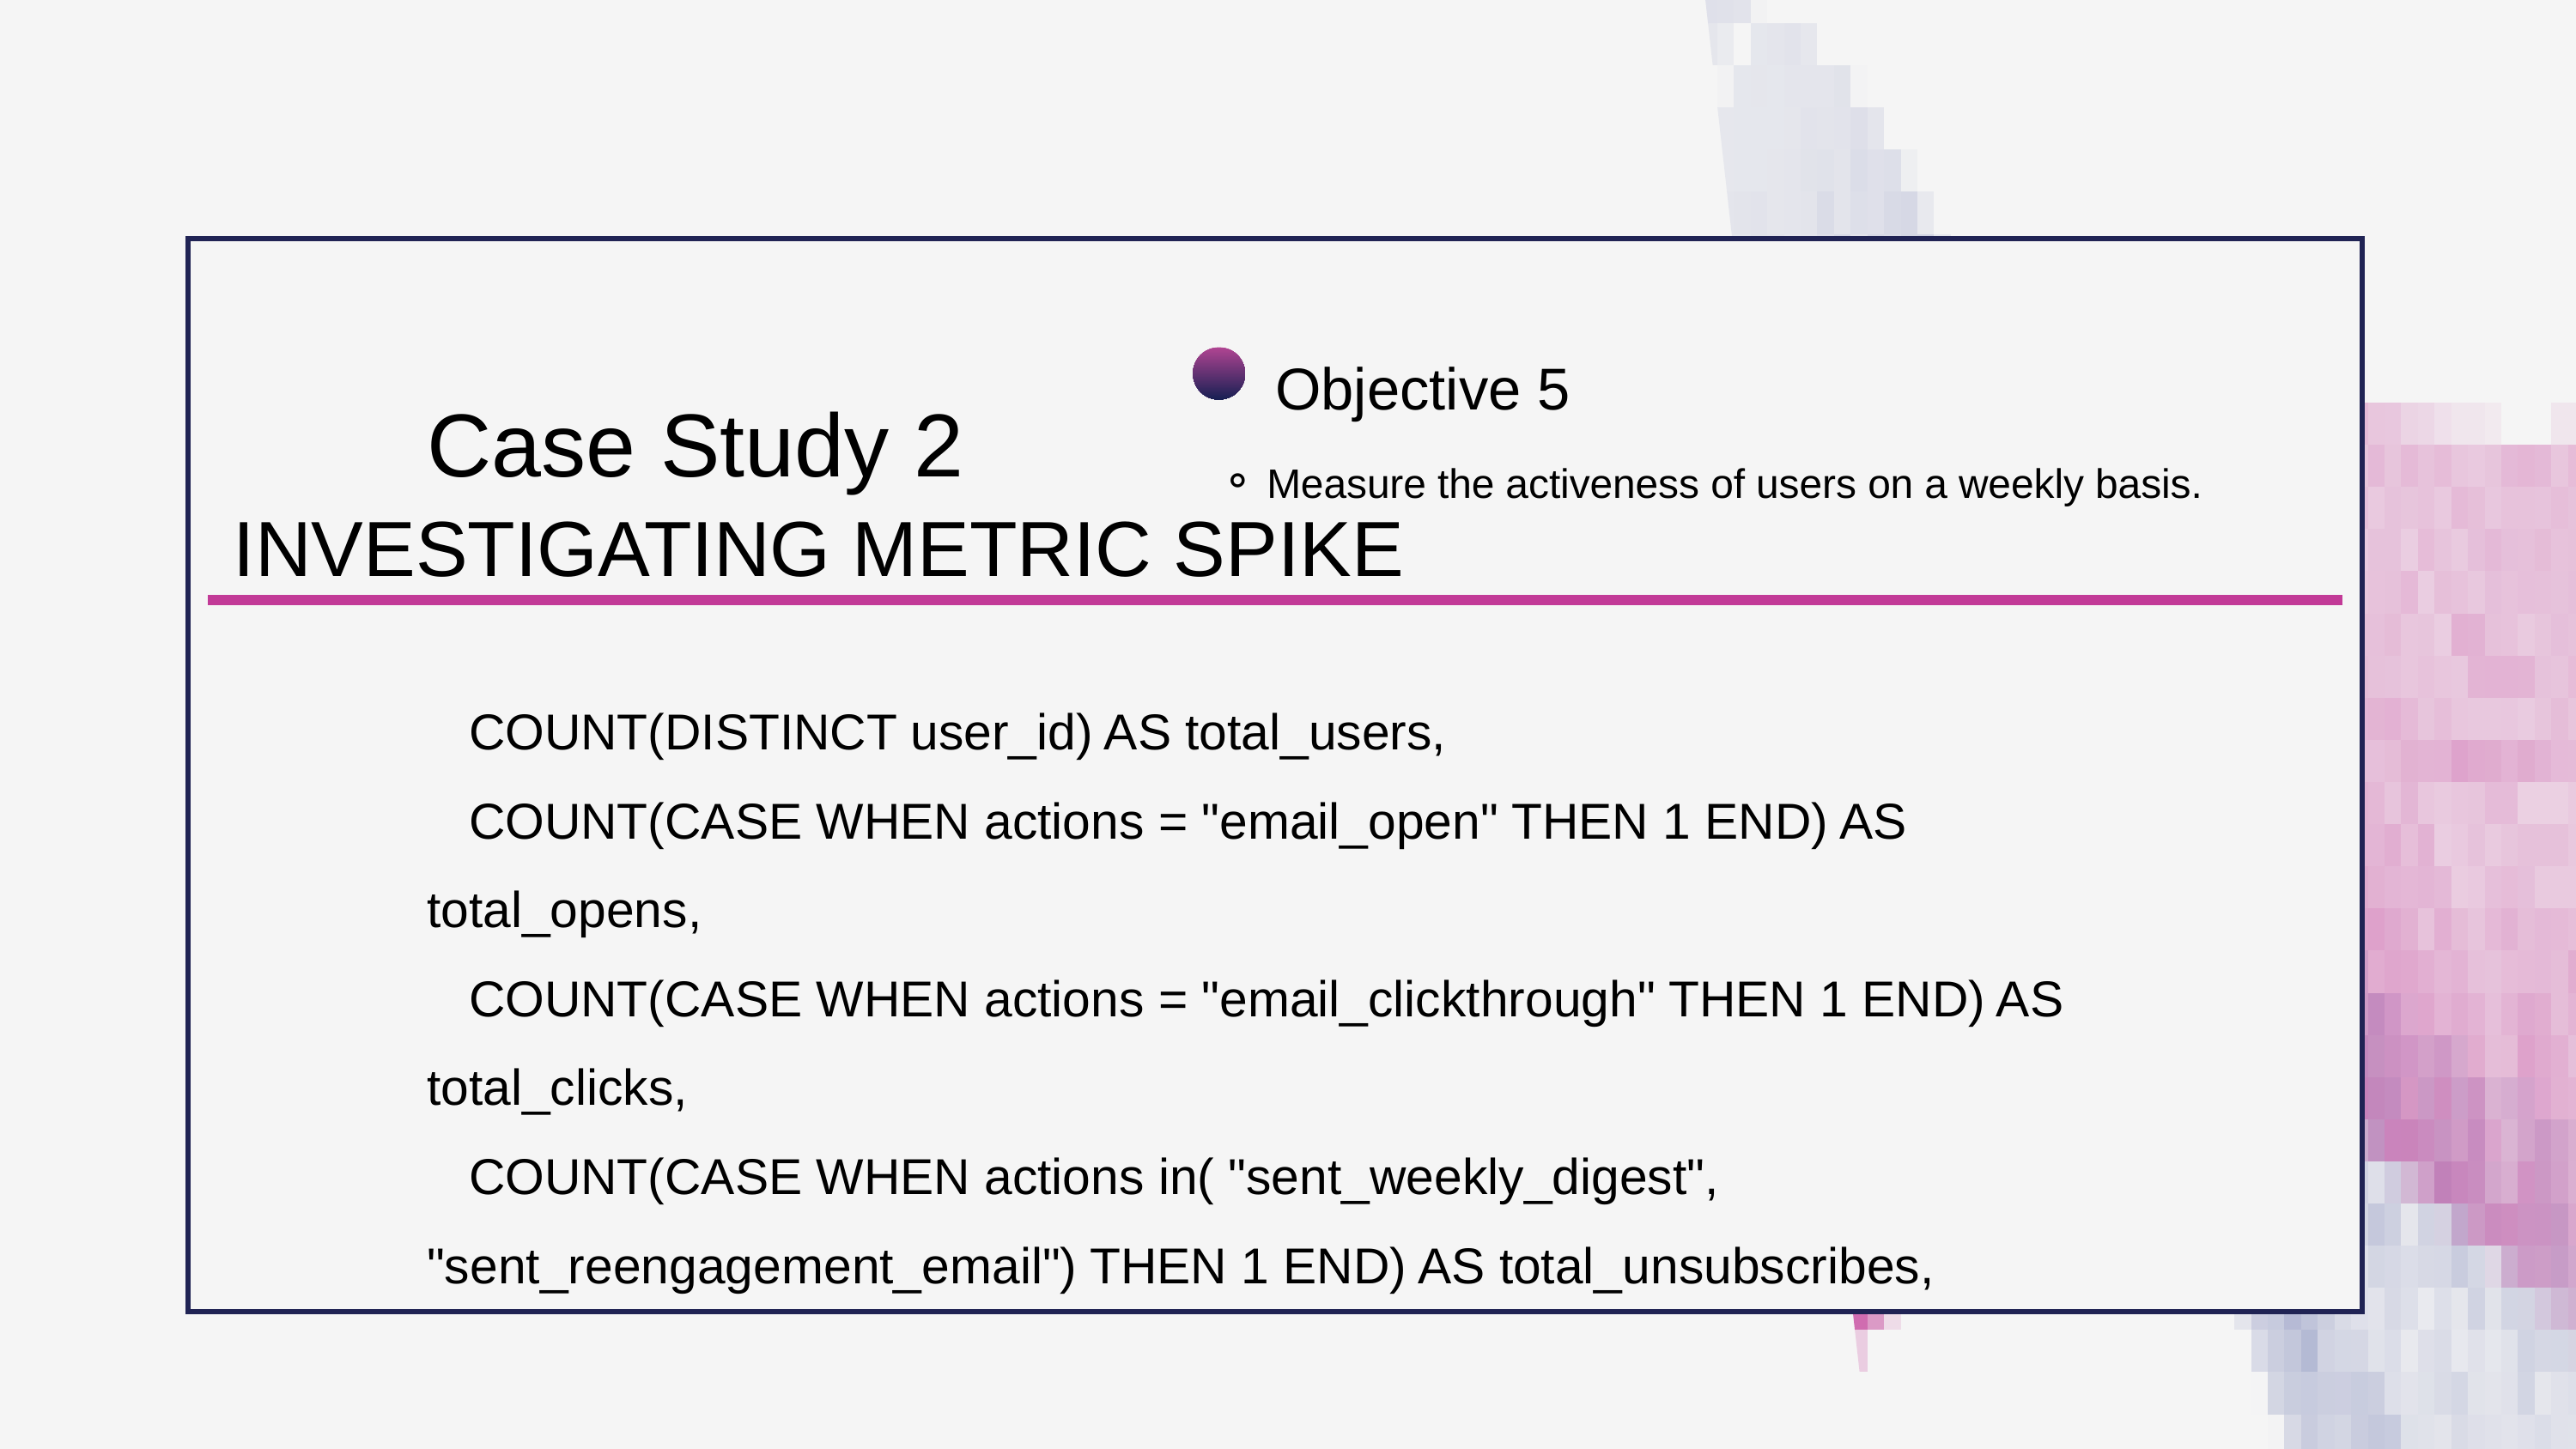

Objective 5

Case Study 2
Measure the activeness of users on a weekly basis.

INVESTIGATING METRIC SPIKE
   COUNT(DISTINCT user_id) AS total_users,
   COUNT(CASE WHEN actions = "email_open" THEN 1 END) AS total_opens,
   COUNT(CASE WHEN actions = "email_clickthrough" THEN 1 END) AS total_clicks,
   COUNT(CASE WHEN actions in( "sent_weekly_digest", "sent_reengagement_email") THEN 1 END) AS total_unsubscribes,